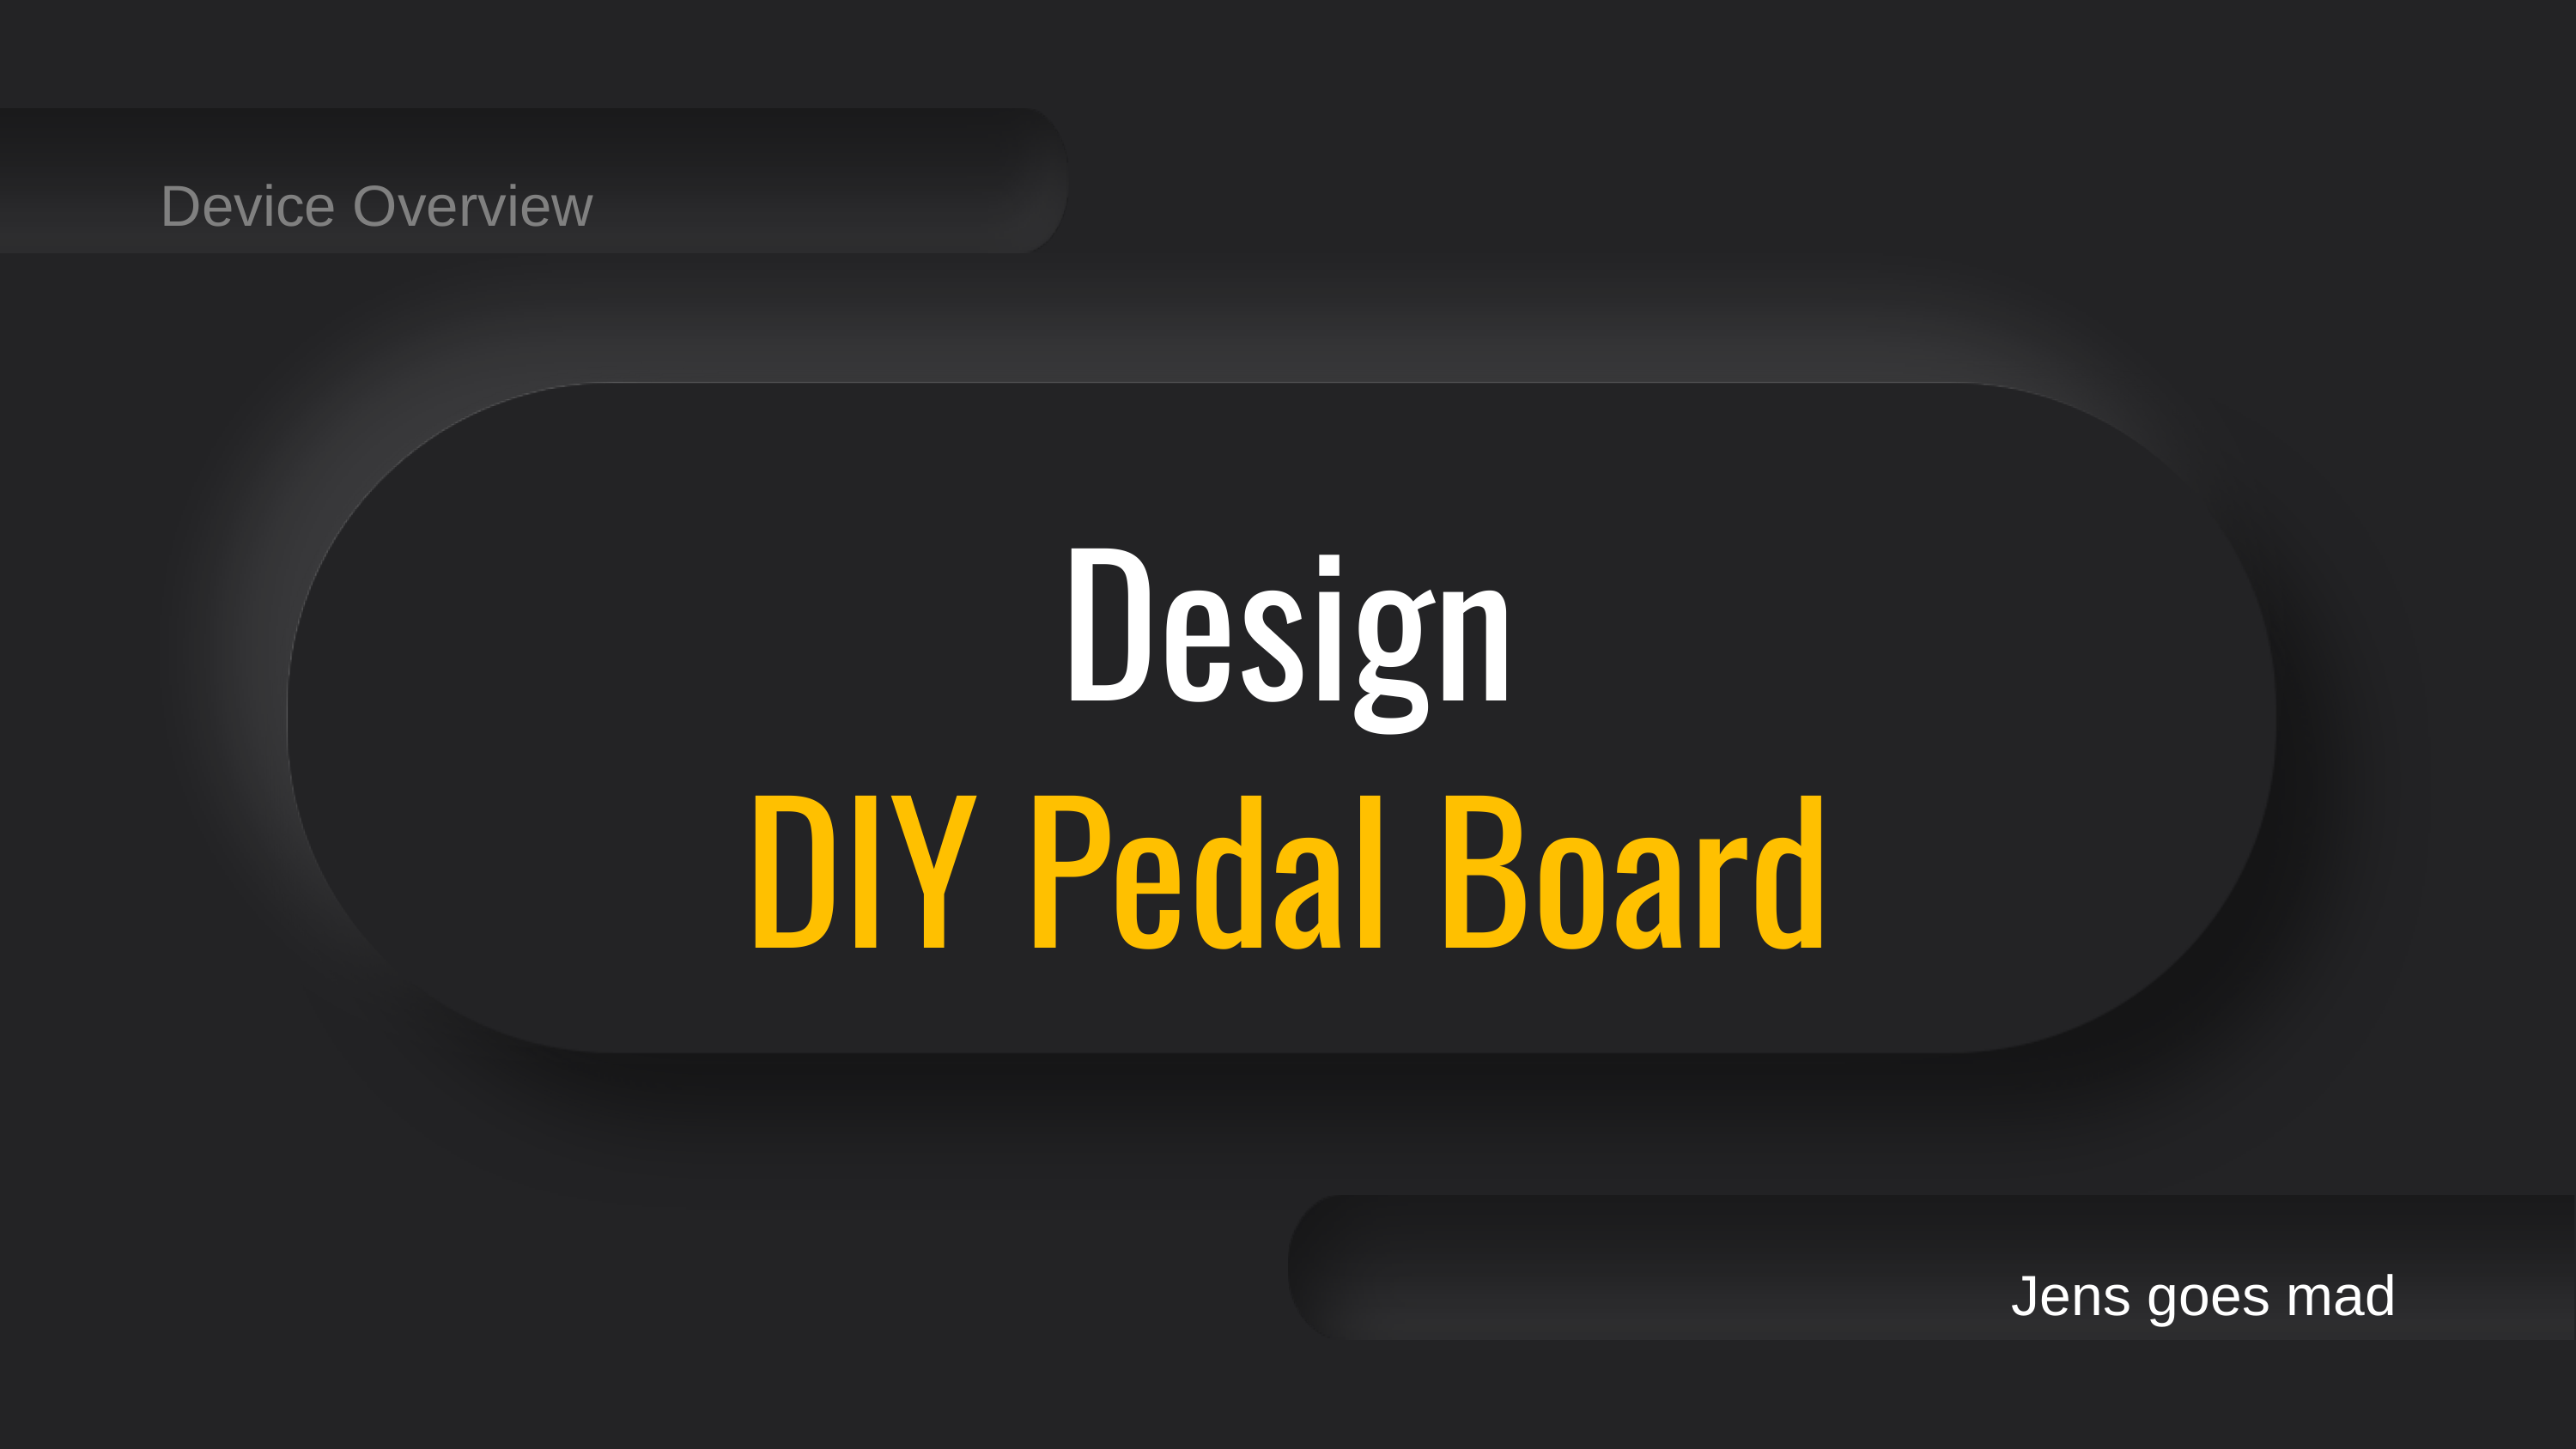

Device Overview

Design
DIY Pedal Board

Jens goes mad